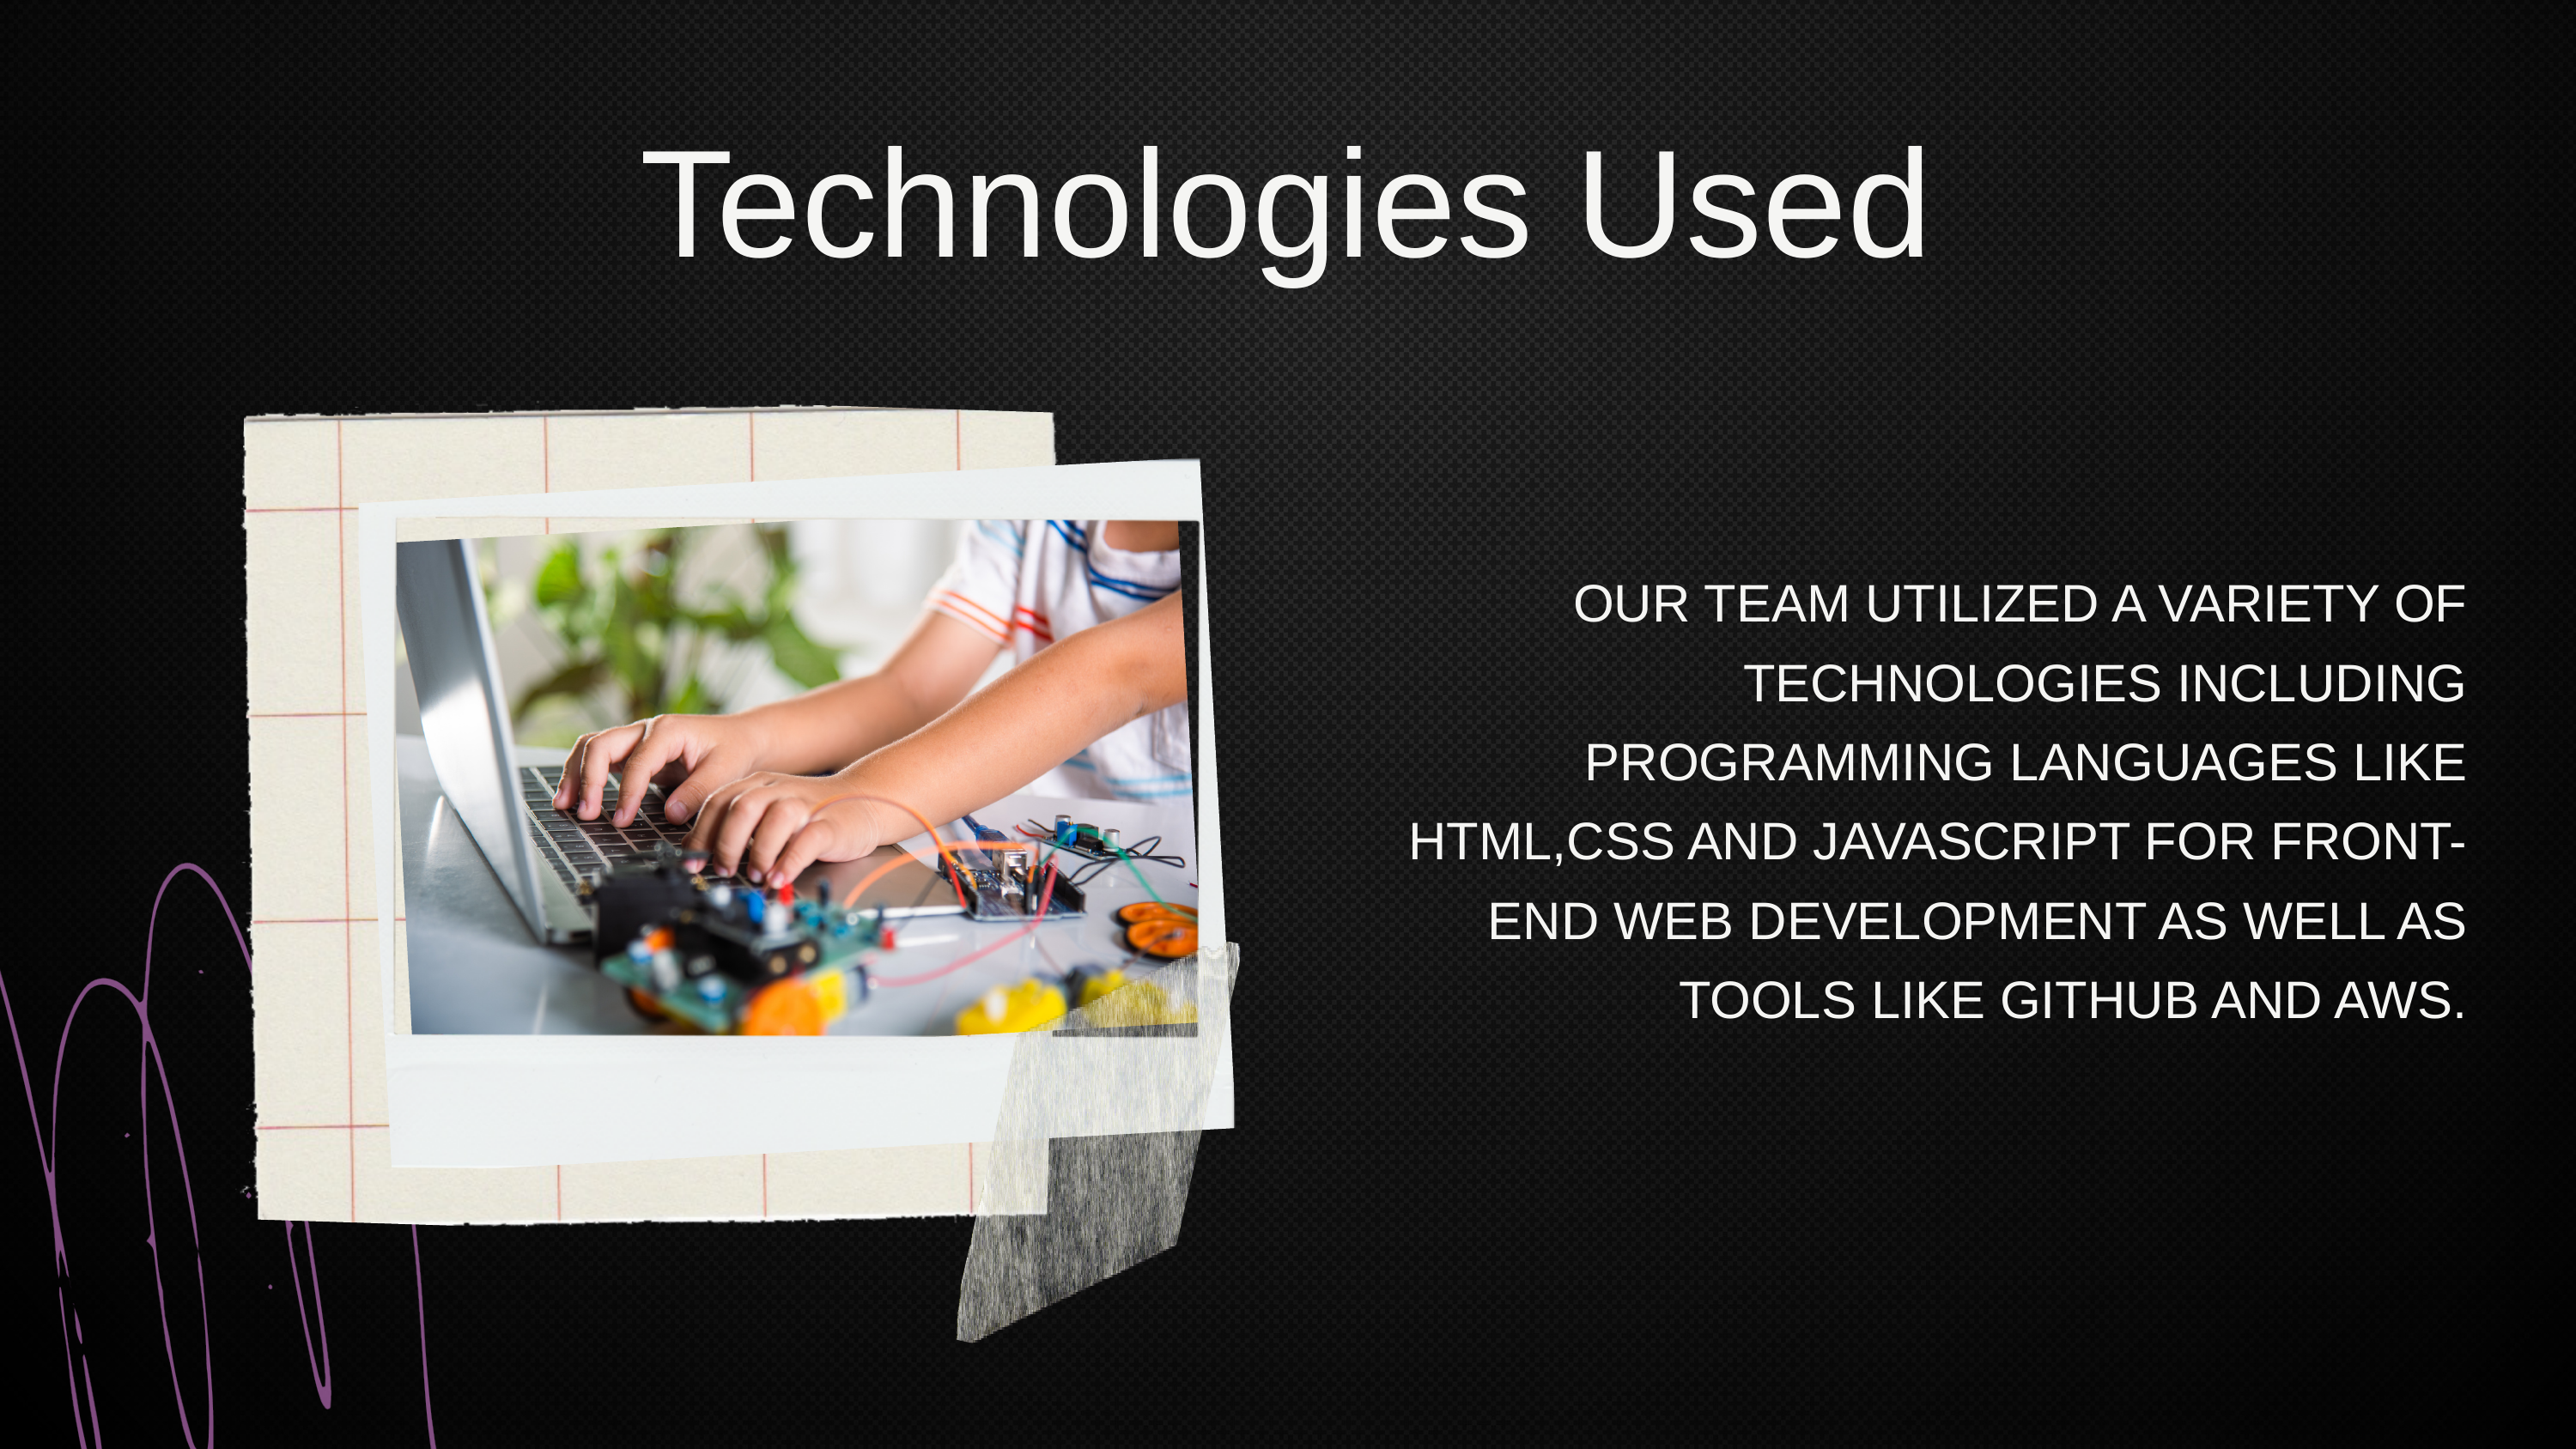

Technologies Used

OUR TEAM UTILIZED A VARIETY OF TECHNOLOGIES INCLUDING PROGRAMMING LANGUAGES LIKE HTML,CSS AND JAVASCRIPT FOR FRONT-END WEB DEVELOPMENT AS WELL AS TOOLS LIKE GITHUB AND AWS.